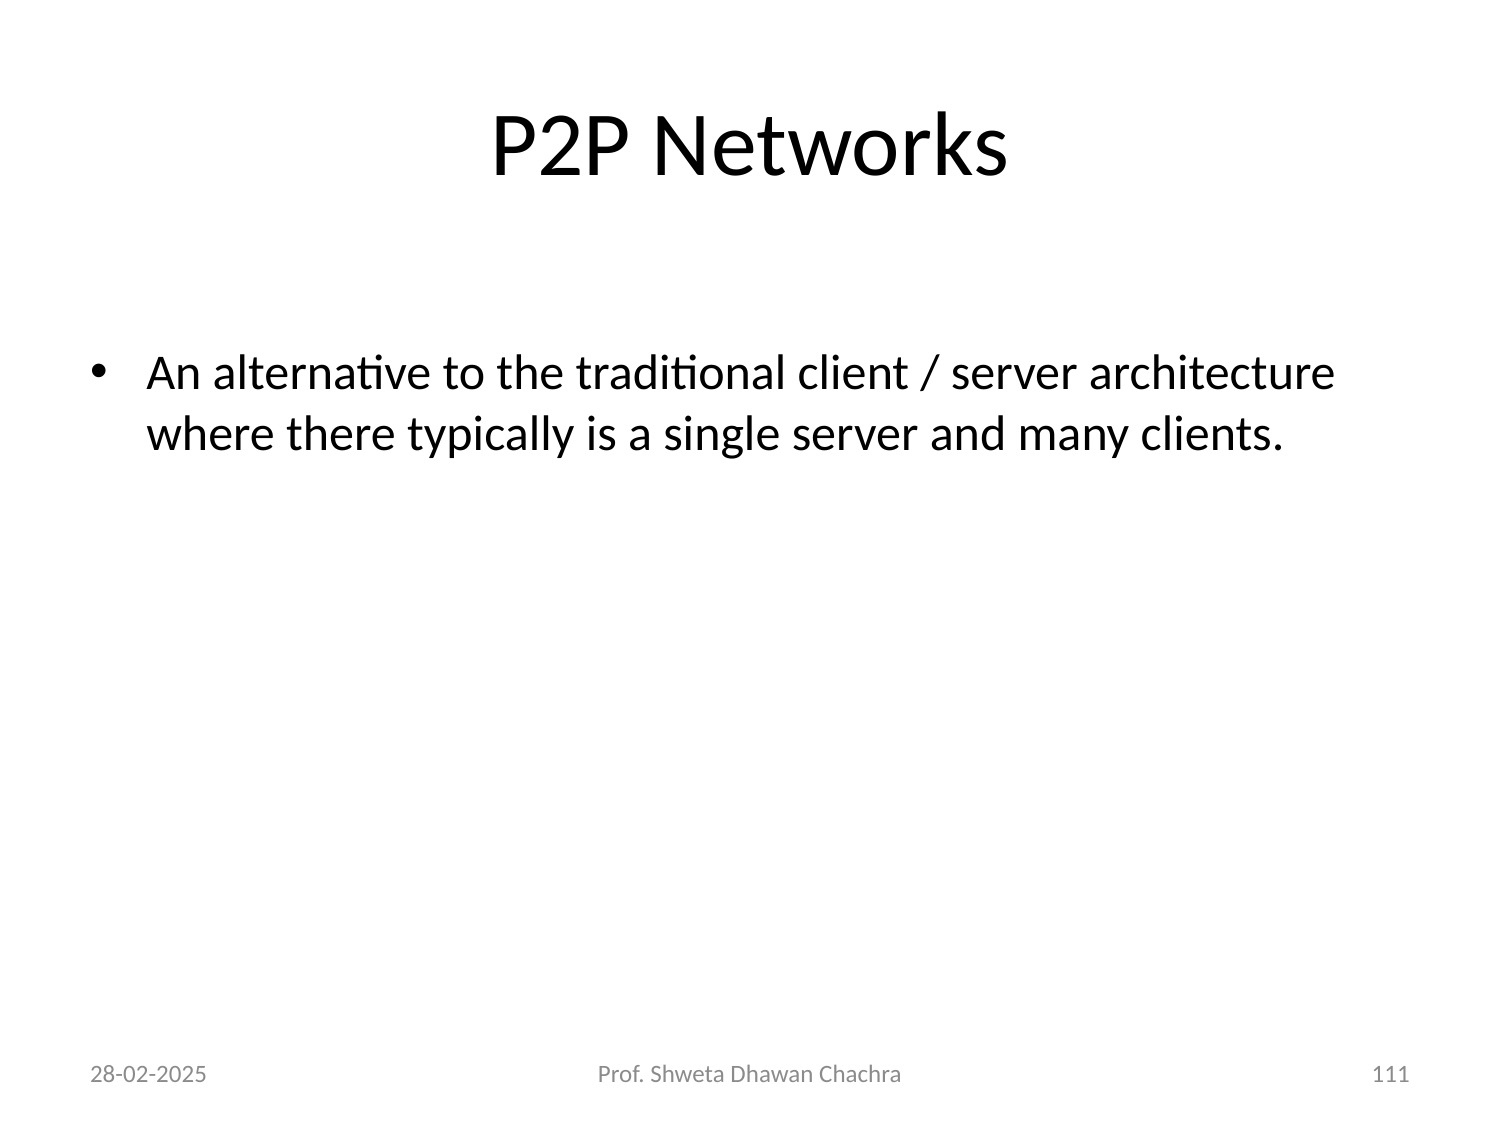

# P2P Networks

An alternative to the traditional client / server architecture where there typically is a single server and many clients.

28-02-2025
Prof. Shweta Dhawan Chachra
111